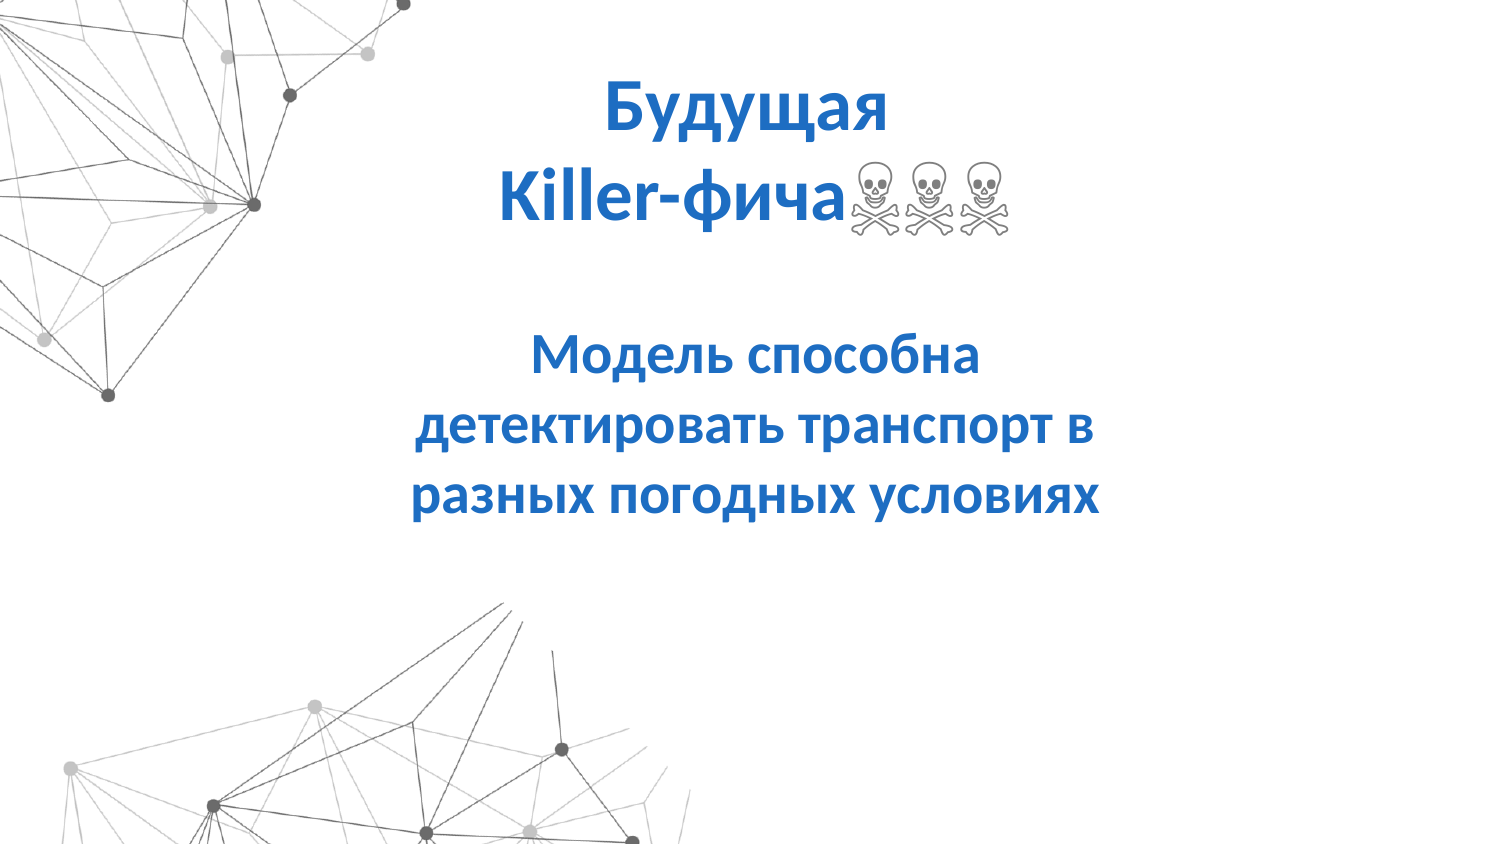

Будущая
Killer-фича☠☠☠️️
Модель способна детектировать транспорт в разных погодных условиях